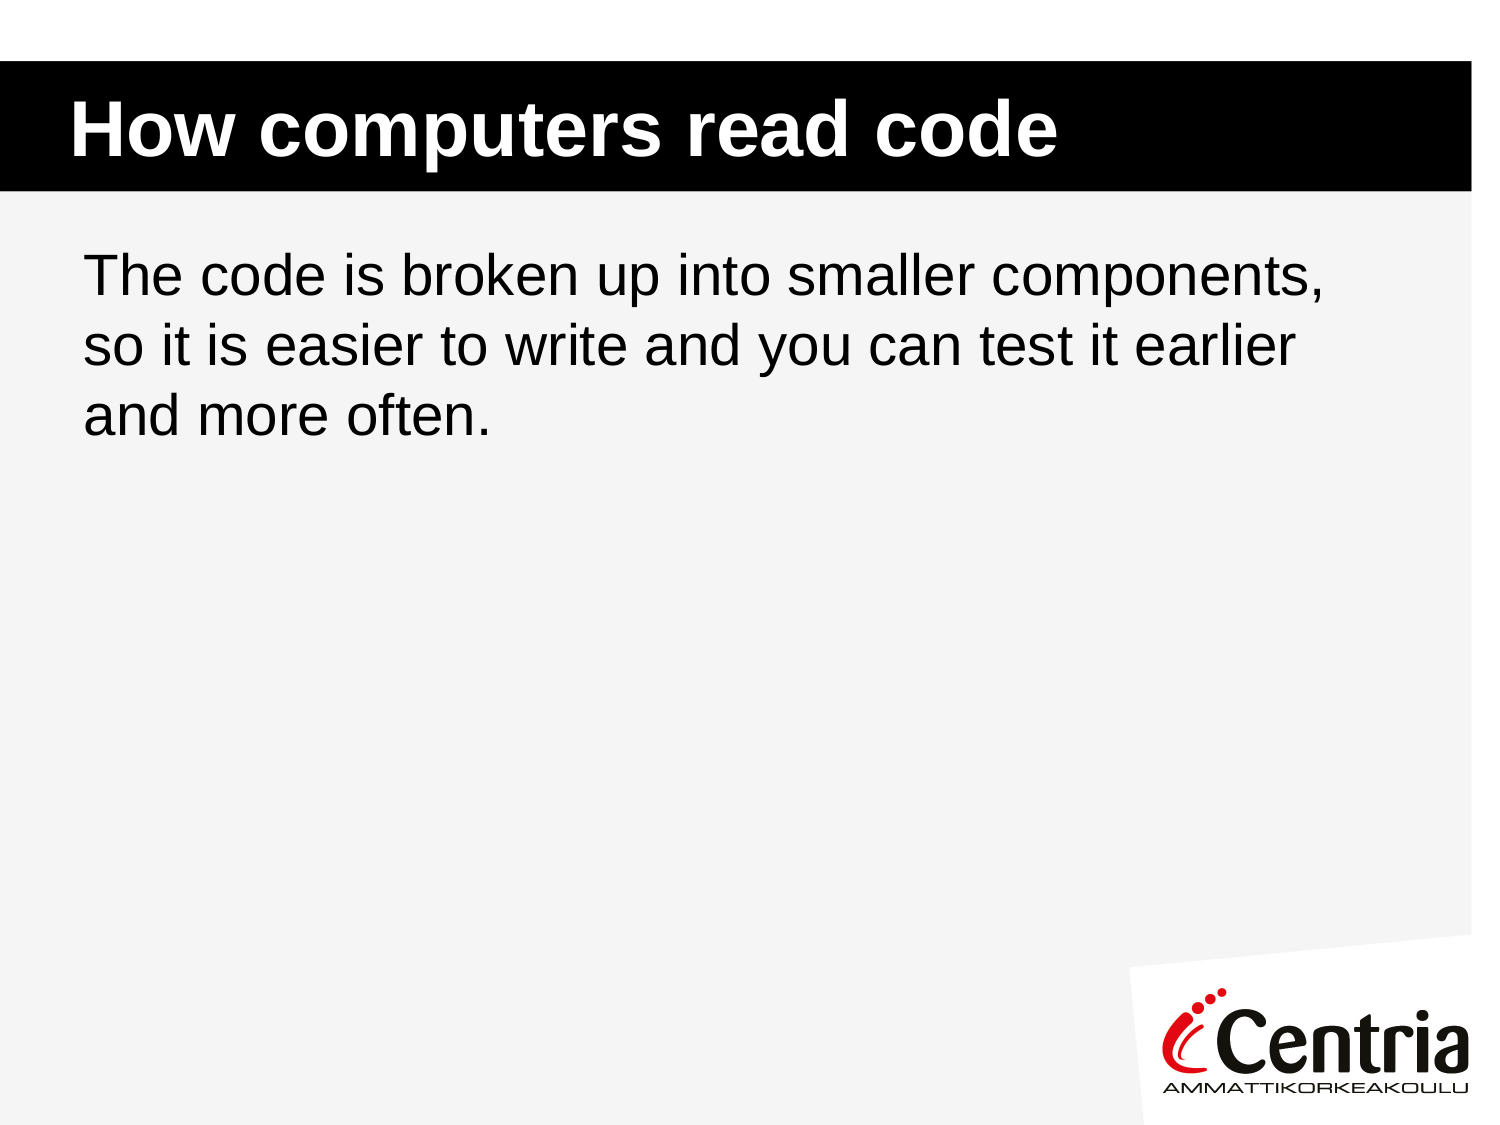

# How computers read code
The code is broken up into smaller components, so it is easier to write and you can test it earlier and more often.